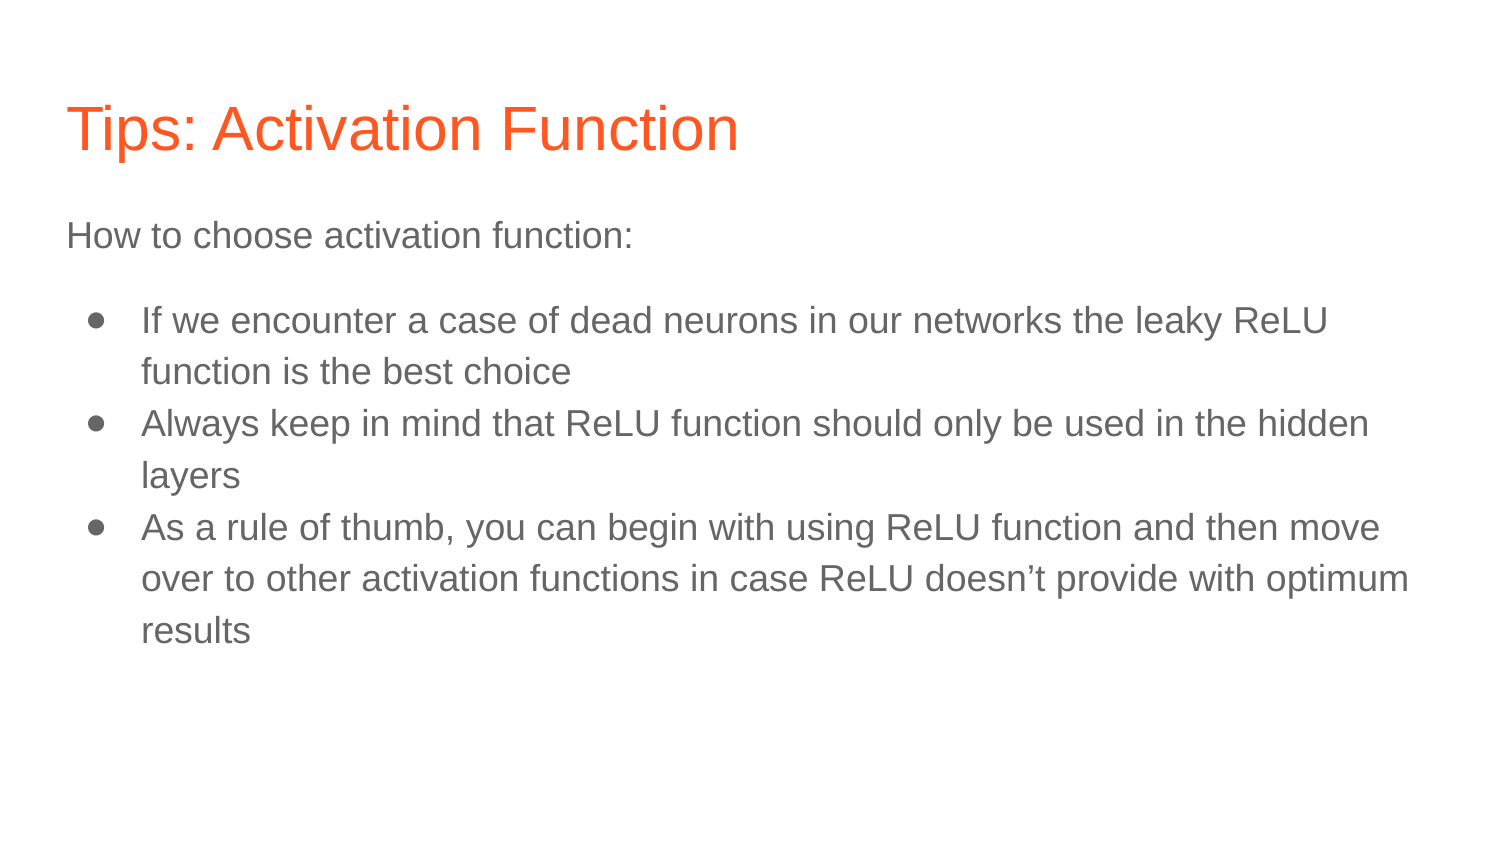

# Tips: Activation Function
How to choose activation function:
If we encounter a case of dead neurons in our networks the leaky ReLU function is the best choice
Always keep in mind that ReLU function should only be used in the hidden layers
As a rule of thumb, you can begin with using ReLU function and then move over to other activation functions in case ReLU doesn’t provide with optimum results